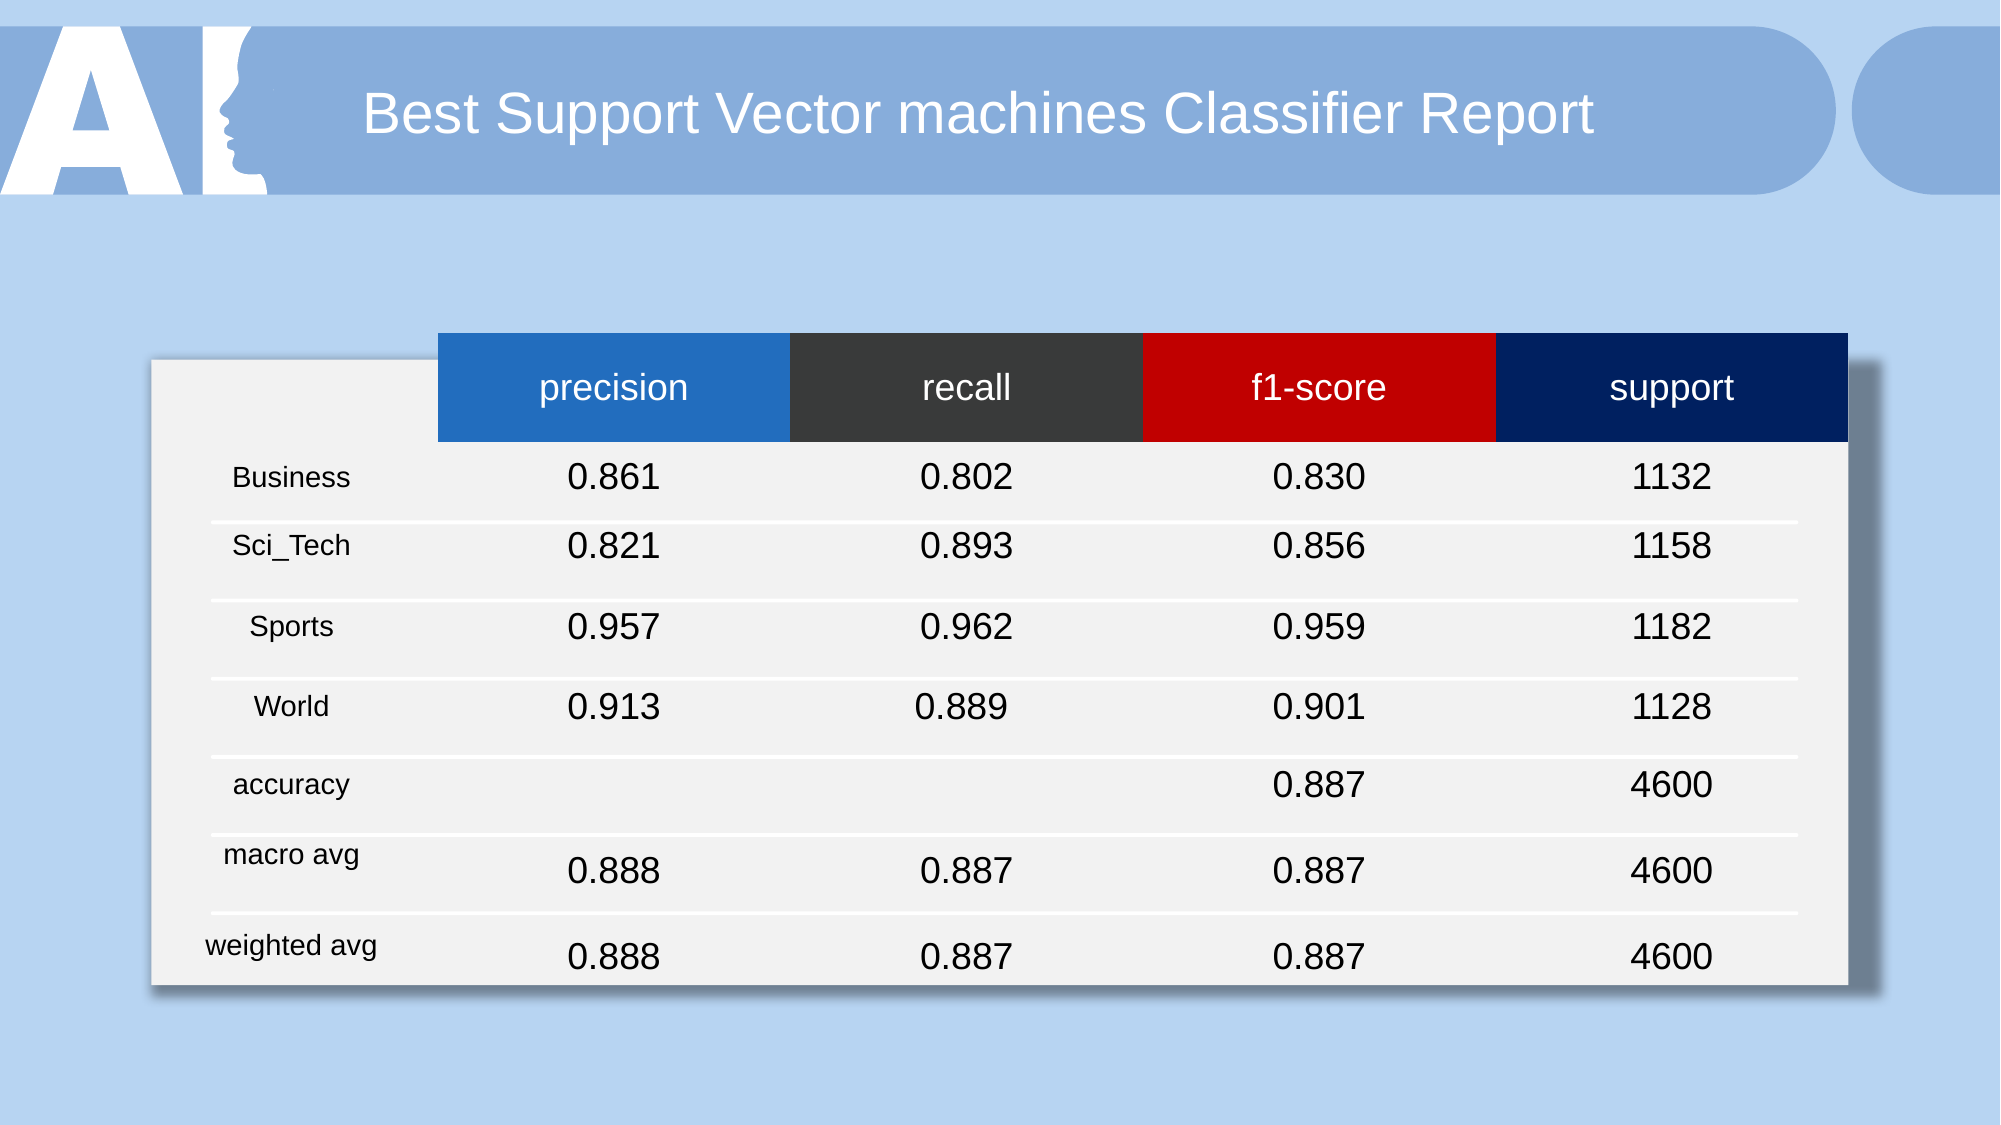

Best Support Vector machines Classifier Report
|  | precision | recall | f1-score | support |
| --- | --- | --- | --- | --- |
| Business | 0.861 | 0.802 | 0.830 | 1132 |
| Sci\_Tech | 0.821 | 0.893 | 0.856 | 1158 |
| Sports | 0.957 | 0.962 | 0.959 | 1182 |
| World | 0.913 | 0.889 | 0.901 | 1128 |
| accuracy |  |  | 0.887 | 4600 |
| macro avg | 0.888 | 0.887 | 0.887 | 4600 |
| weighted avg | 0.888 | 0.887 | 0.887 | 4600 |